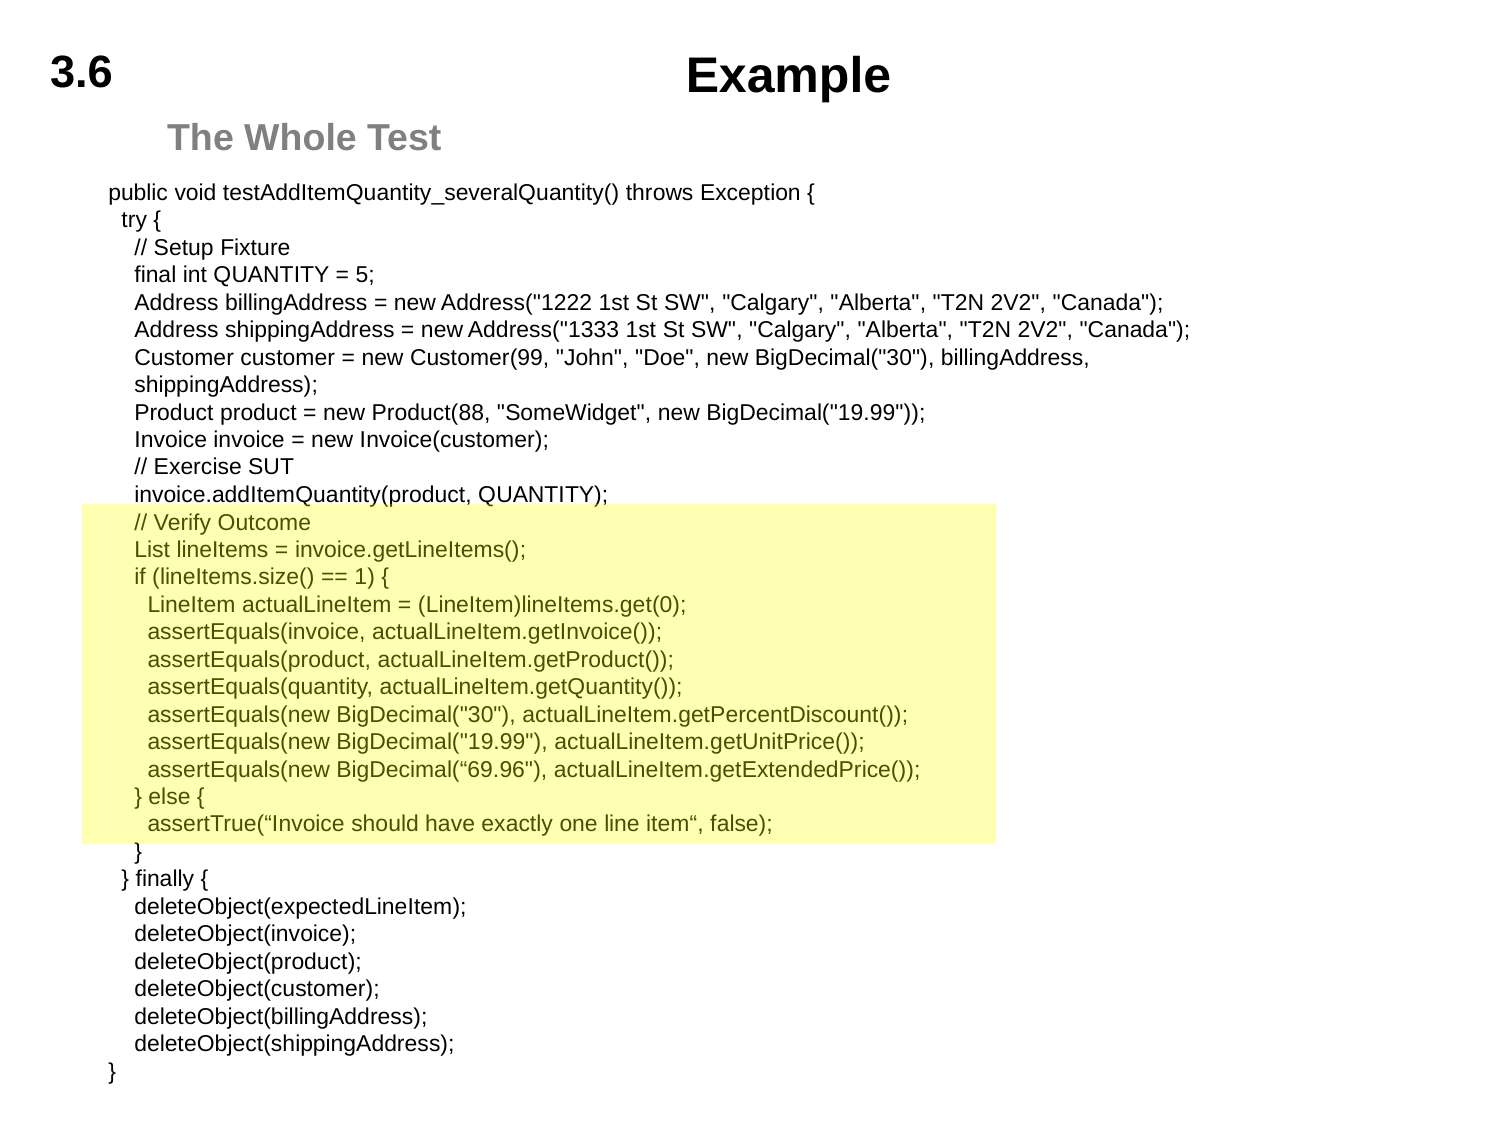

3.6
# Example
The Whole Test
public void testAddItemQuantity_severalQuantity() throws Exception {
  try {
    // Setup Fixture
    final int QUANTITY = 5;
    Address billingAddress = new Address("1222 1st St SW", "Calgary", "Alberta", "T2N 2V2", "Canada");
    Address shippingAddress = new Address("1333 1st St SW", "Calgary", "Alberta", "T2N 2V2", "Canada");
    Customer customer = new Customer(99, "John", "Doe", new BigDecimal("30"), billingAddress,
    shippingAddress);
    Product product = new Product(88, "SomeWidget", new BigDecimal("19.99"));
    Invoice invoice = new Invoice(customer);
    // Exercise SUT
    invoice.addItemQuantity(product, QUANTITY);
    // Verify Outcome
    List lineItems = invoice.getLineItems();
    if (lineItems.size() == 1) {
      LineItem actualLineItem = (LineItem)lineItems.get(0);
      assertEquals(invoice, actualLineItem.getInvoice());
      assertEquals(product, actualLineItem.getProduct());
      assertEquals(quantity, actualLineItem.getQuantity());
      assertEquals(new BigDecimal("30"), actualLineItem.getPercentDiscount());
      assertEquals(new BigDecimal("19.99"), actualLineItem.getUnitPrice());
      assertEquals(new BigDecimal(“69.96"), actualLineItem.getExtendedPrice());
    } else {
      assertTrue(“Invoice should have exactly one line item“, false);
    }
  } finally {
    deleteObject(expectedLineItem);
    deleteObject(invoice);
    deleteObject(product);
    deleteObject(customer);
    deleteObject(billingAddress);
    deleteObject(shippingAddress);
}